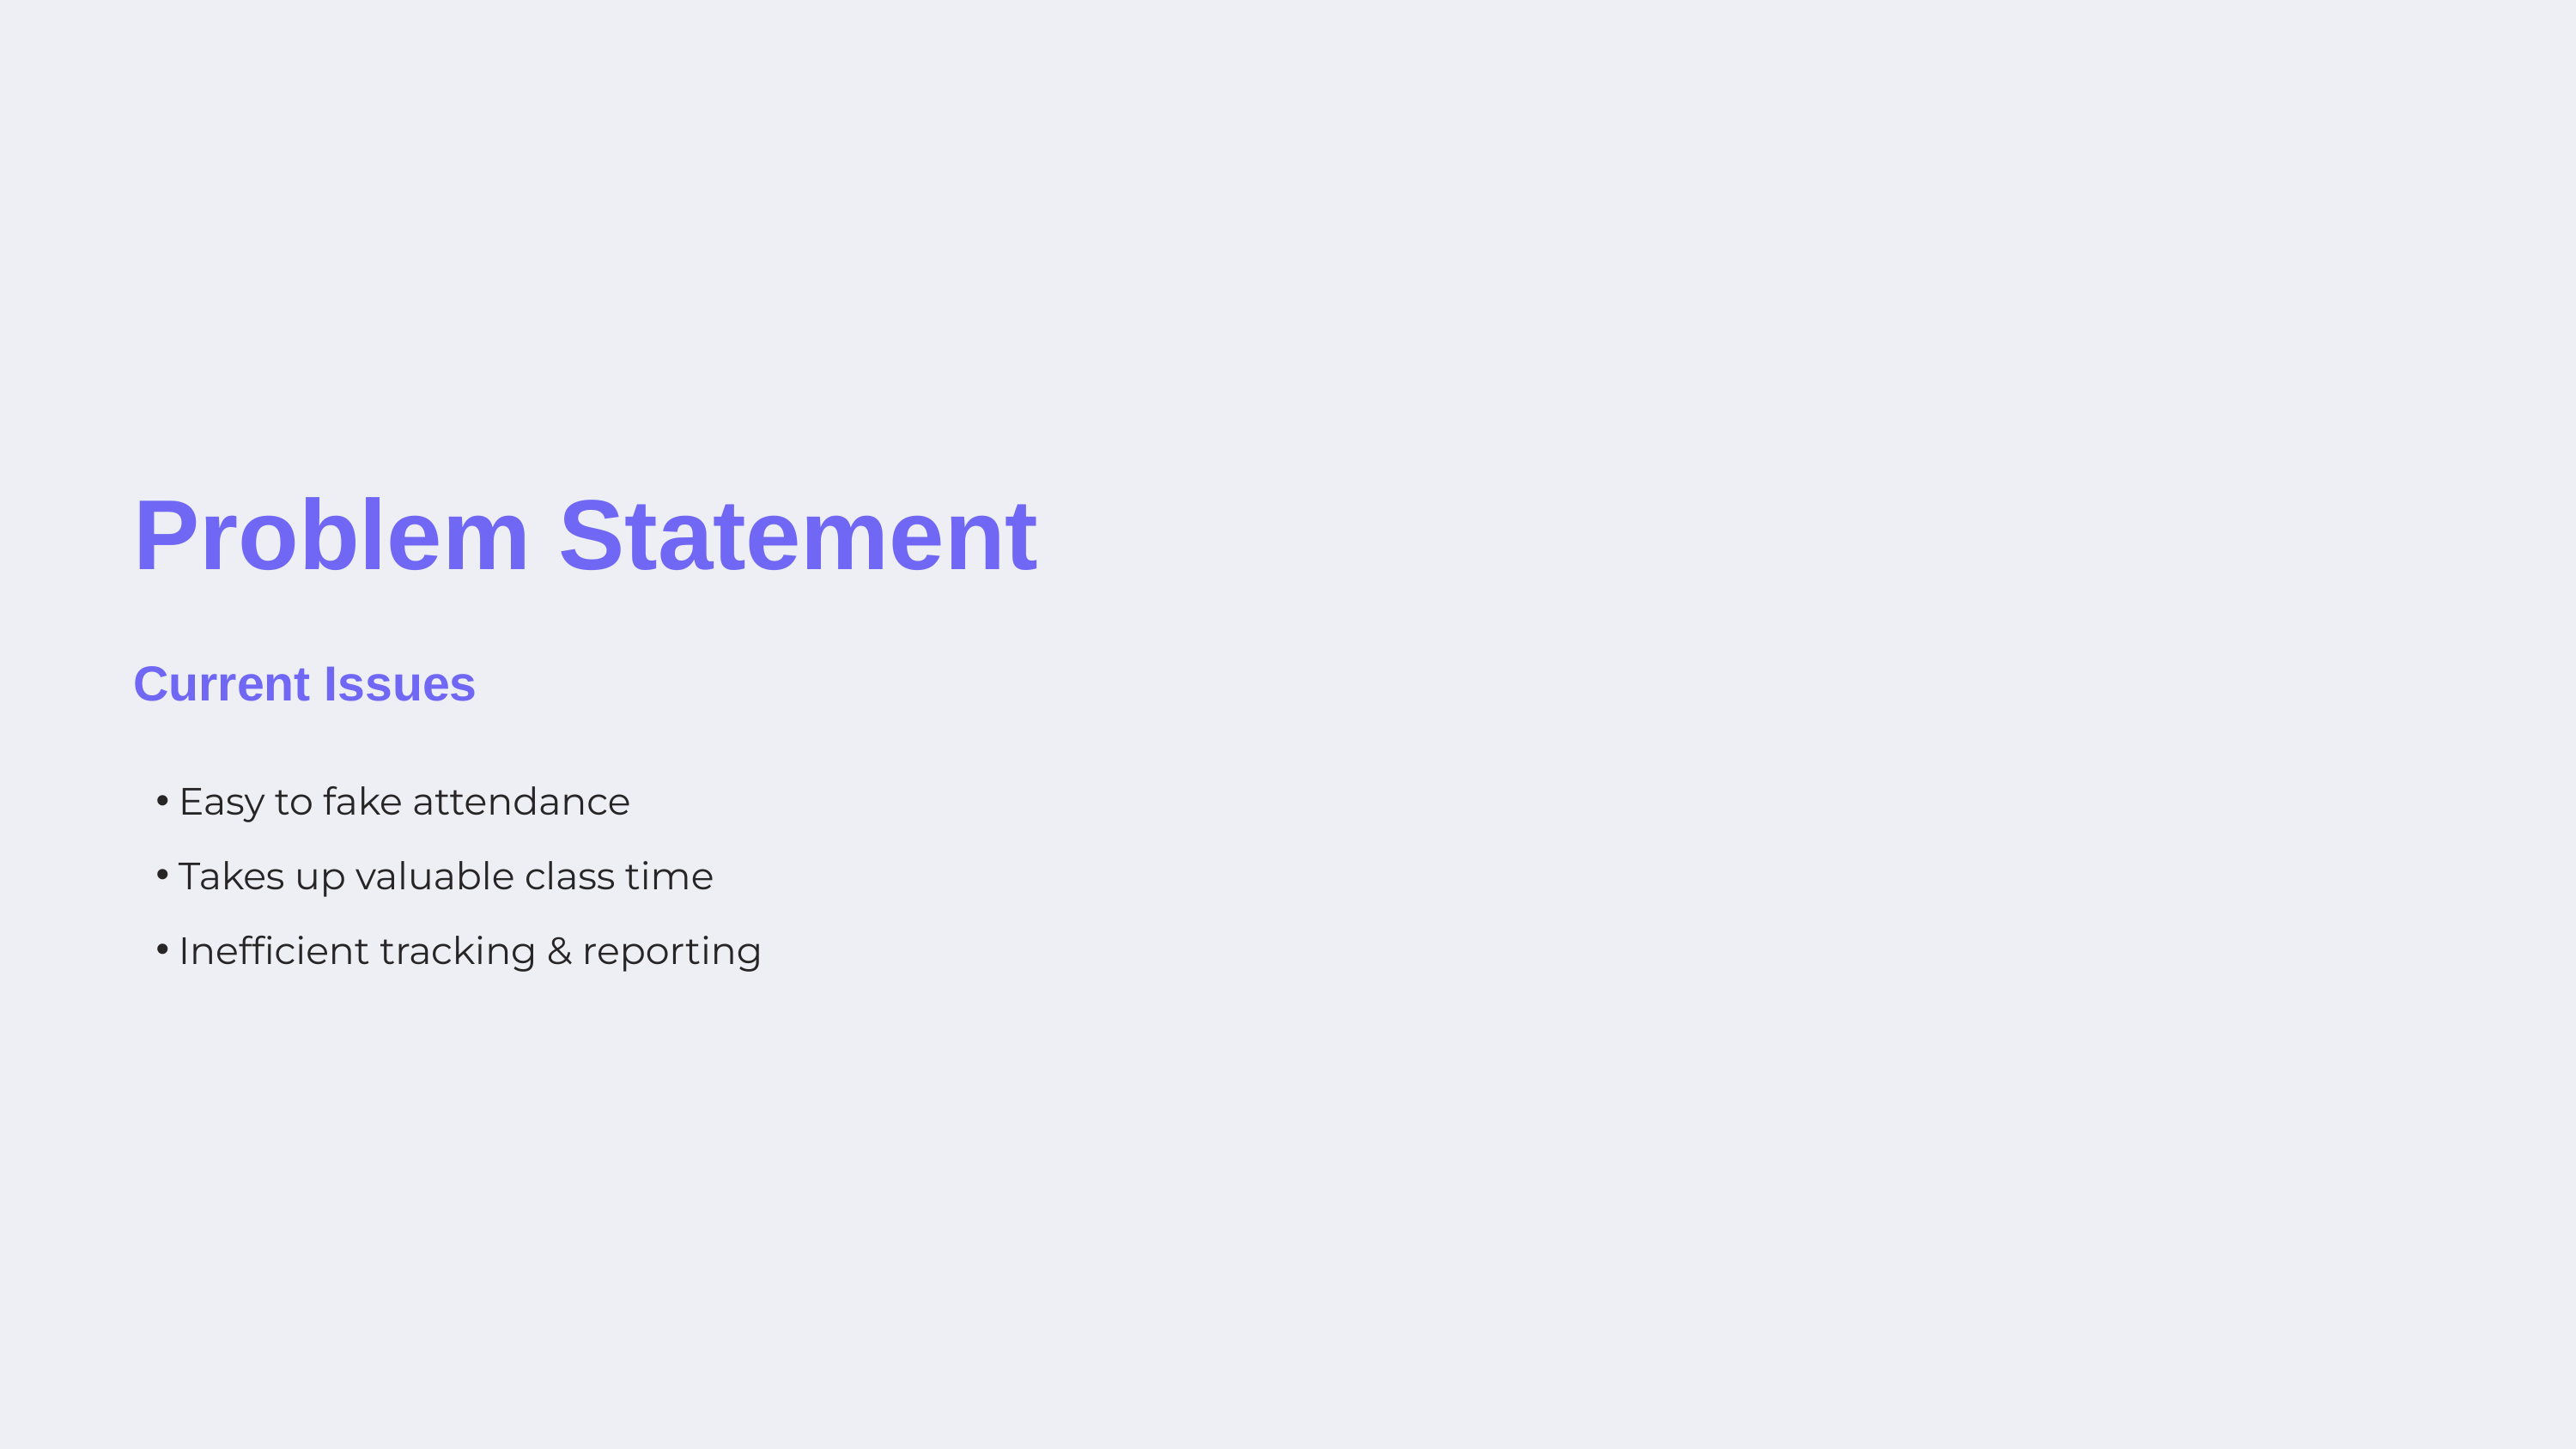

Problem Statement

Current Issues

Easy to fake attendance

Takes up valuable class time

Inefficient tracking & reporting